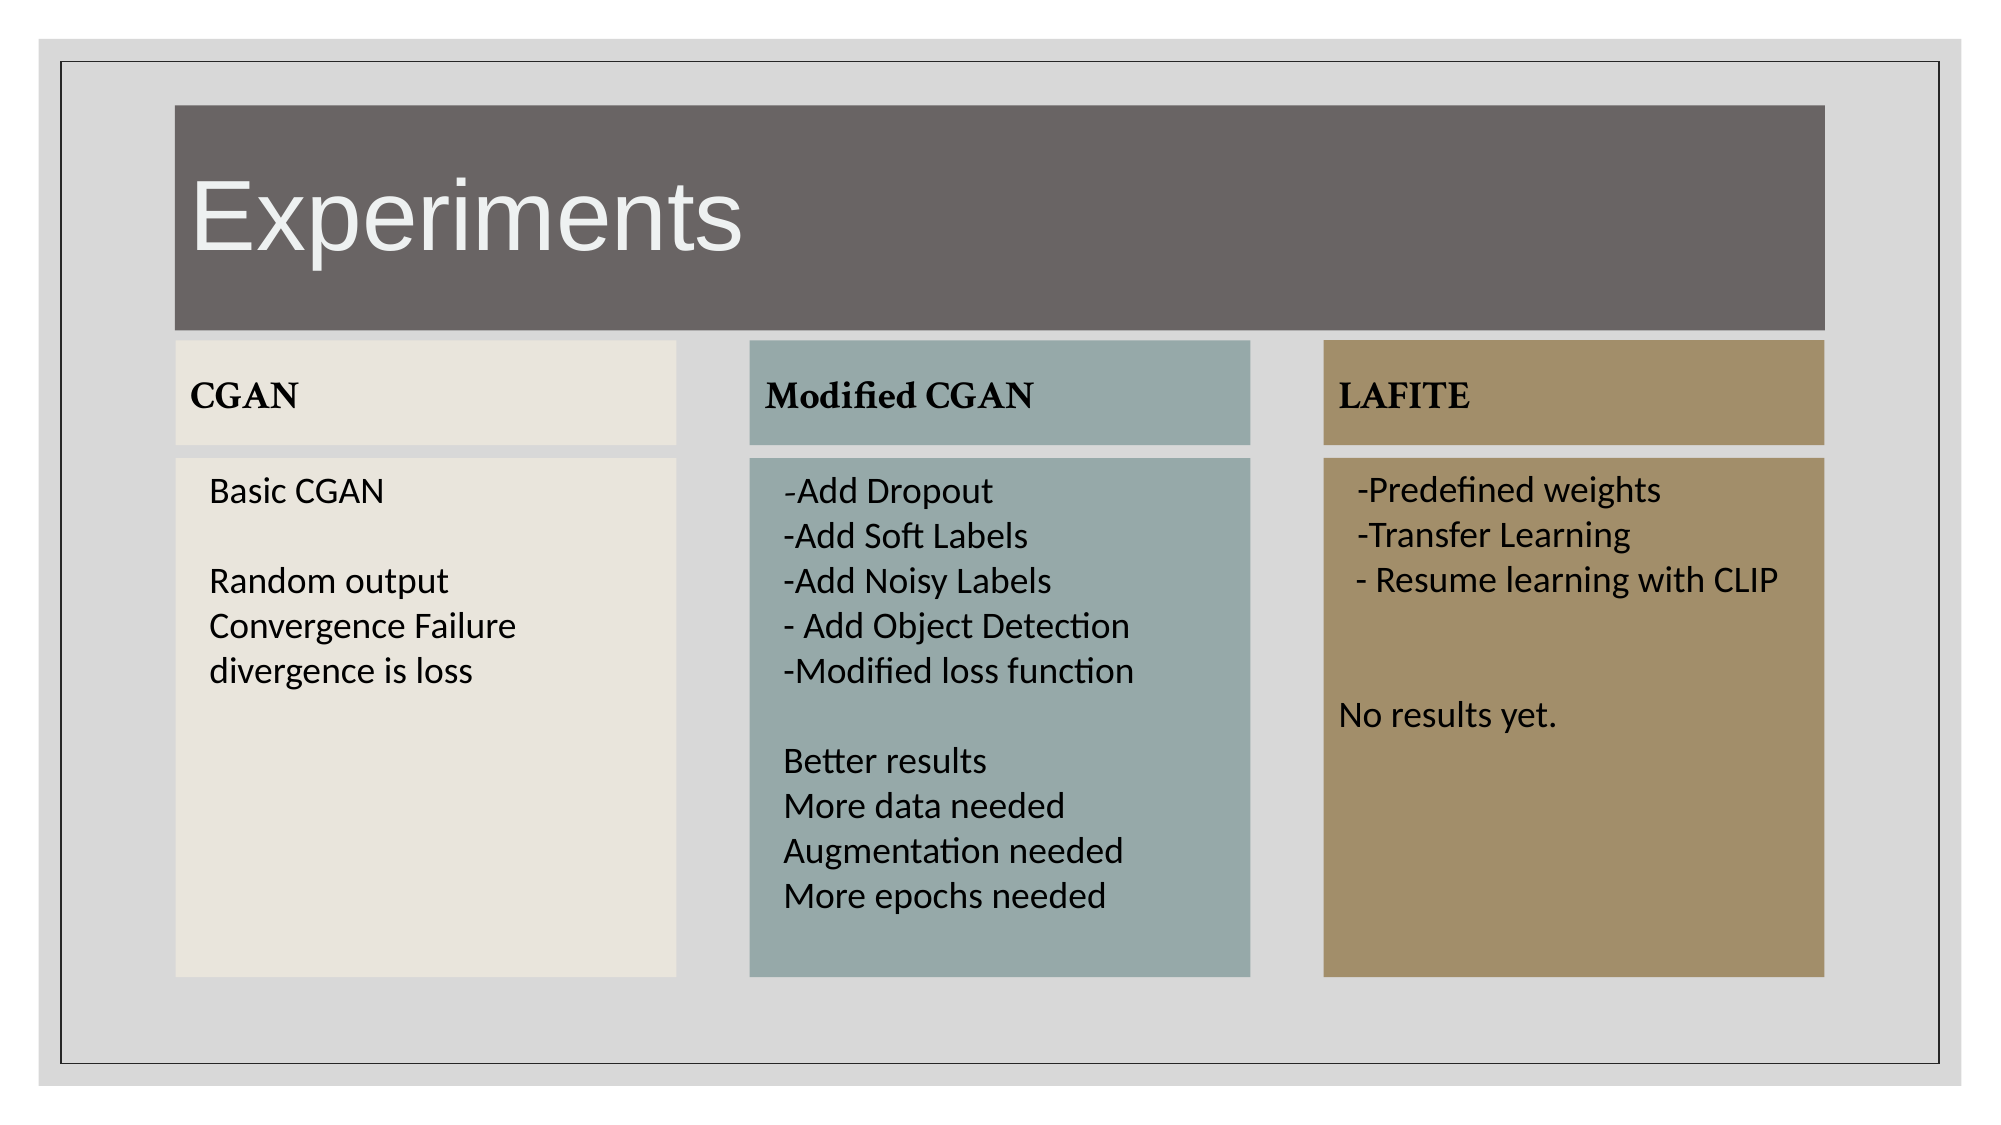

# Experiments
LAFITE
CGAN
Modified CGAN
-Predefined weights
-Transfer Learning
  - Resume learning with CLIP

No results yet.

-Add Dropout
-Add Soft Labels
-Add Noisy Labels
- Add Object Detection
-Modified loss function

Better results
More data needed
Augmentation needed
More epochs needed
Basic CGAN

Random output
Convergence Failure
divergence is loss